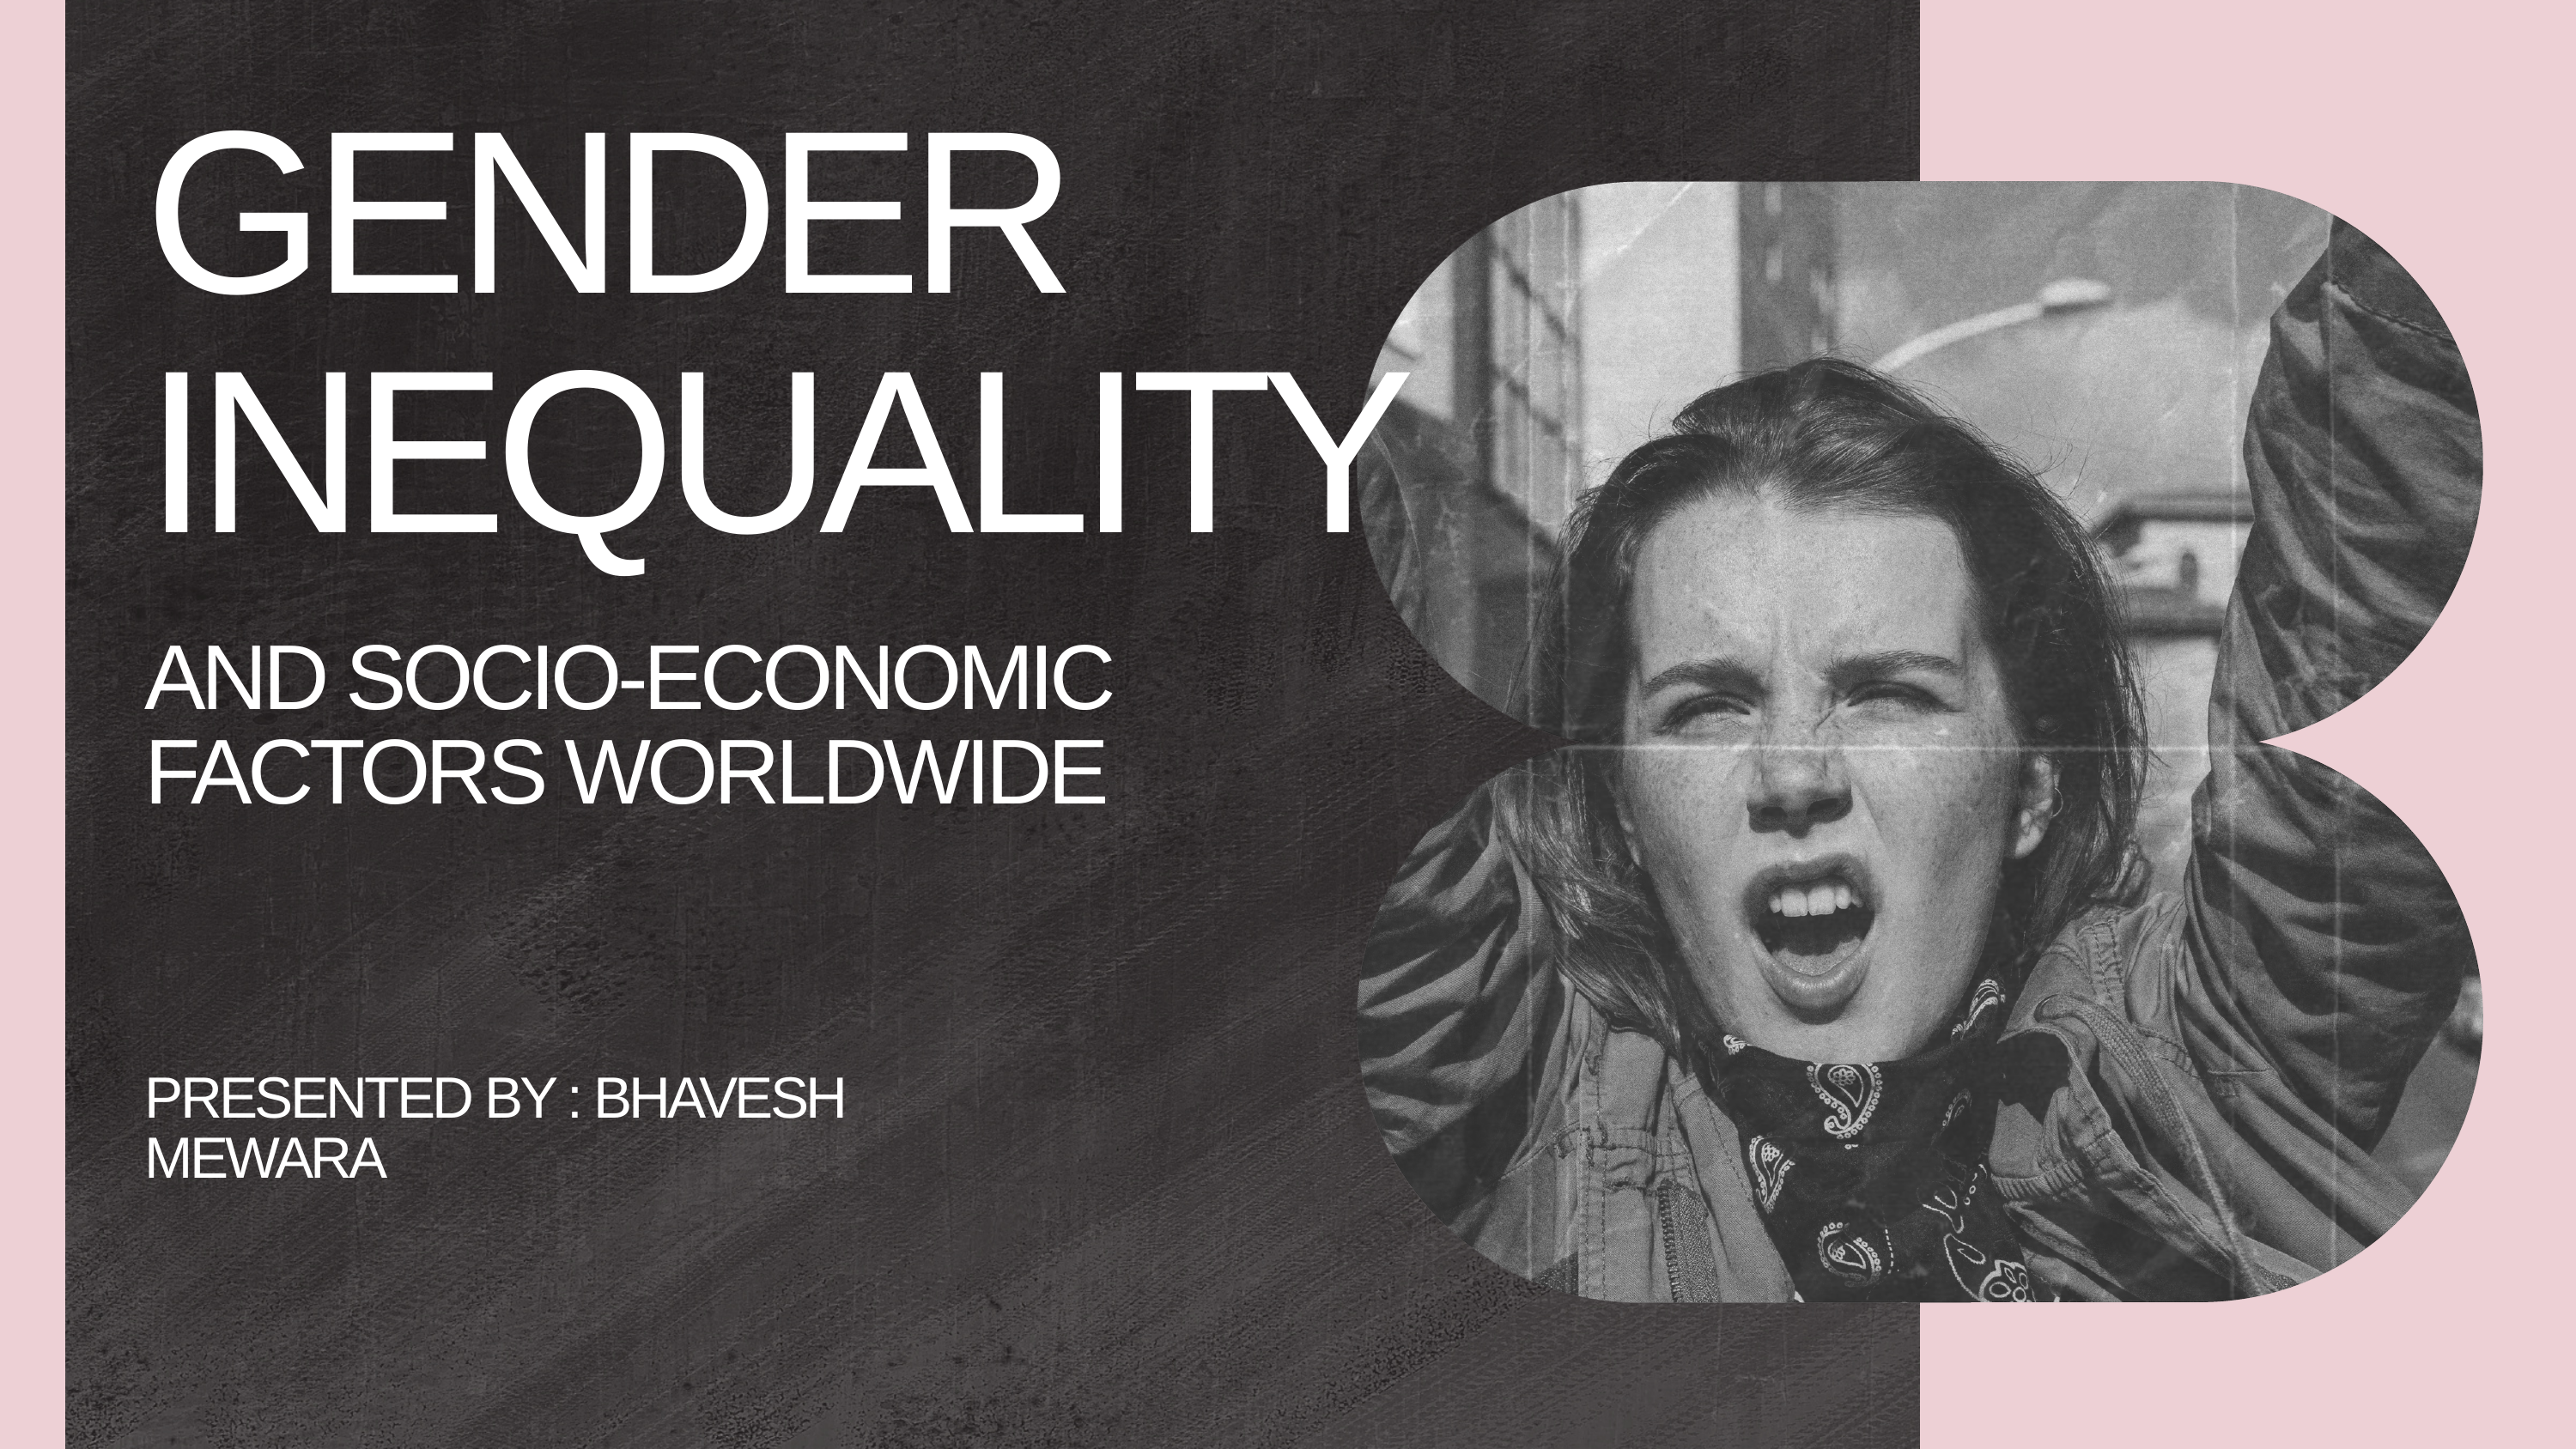

GENDER INEQUALITY

AND SOCIO-ECONOMIC FACTORS WORLDWIDE

PRESENTED BY : BHAVESH MEWARA